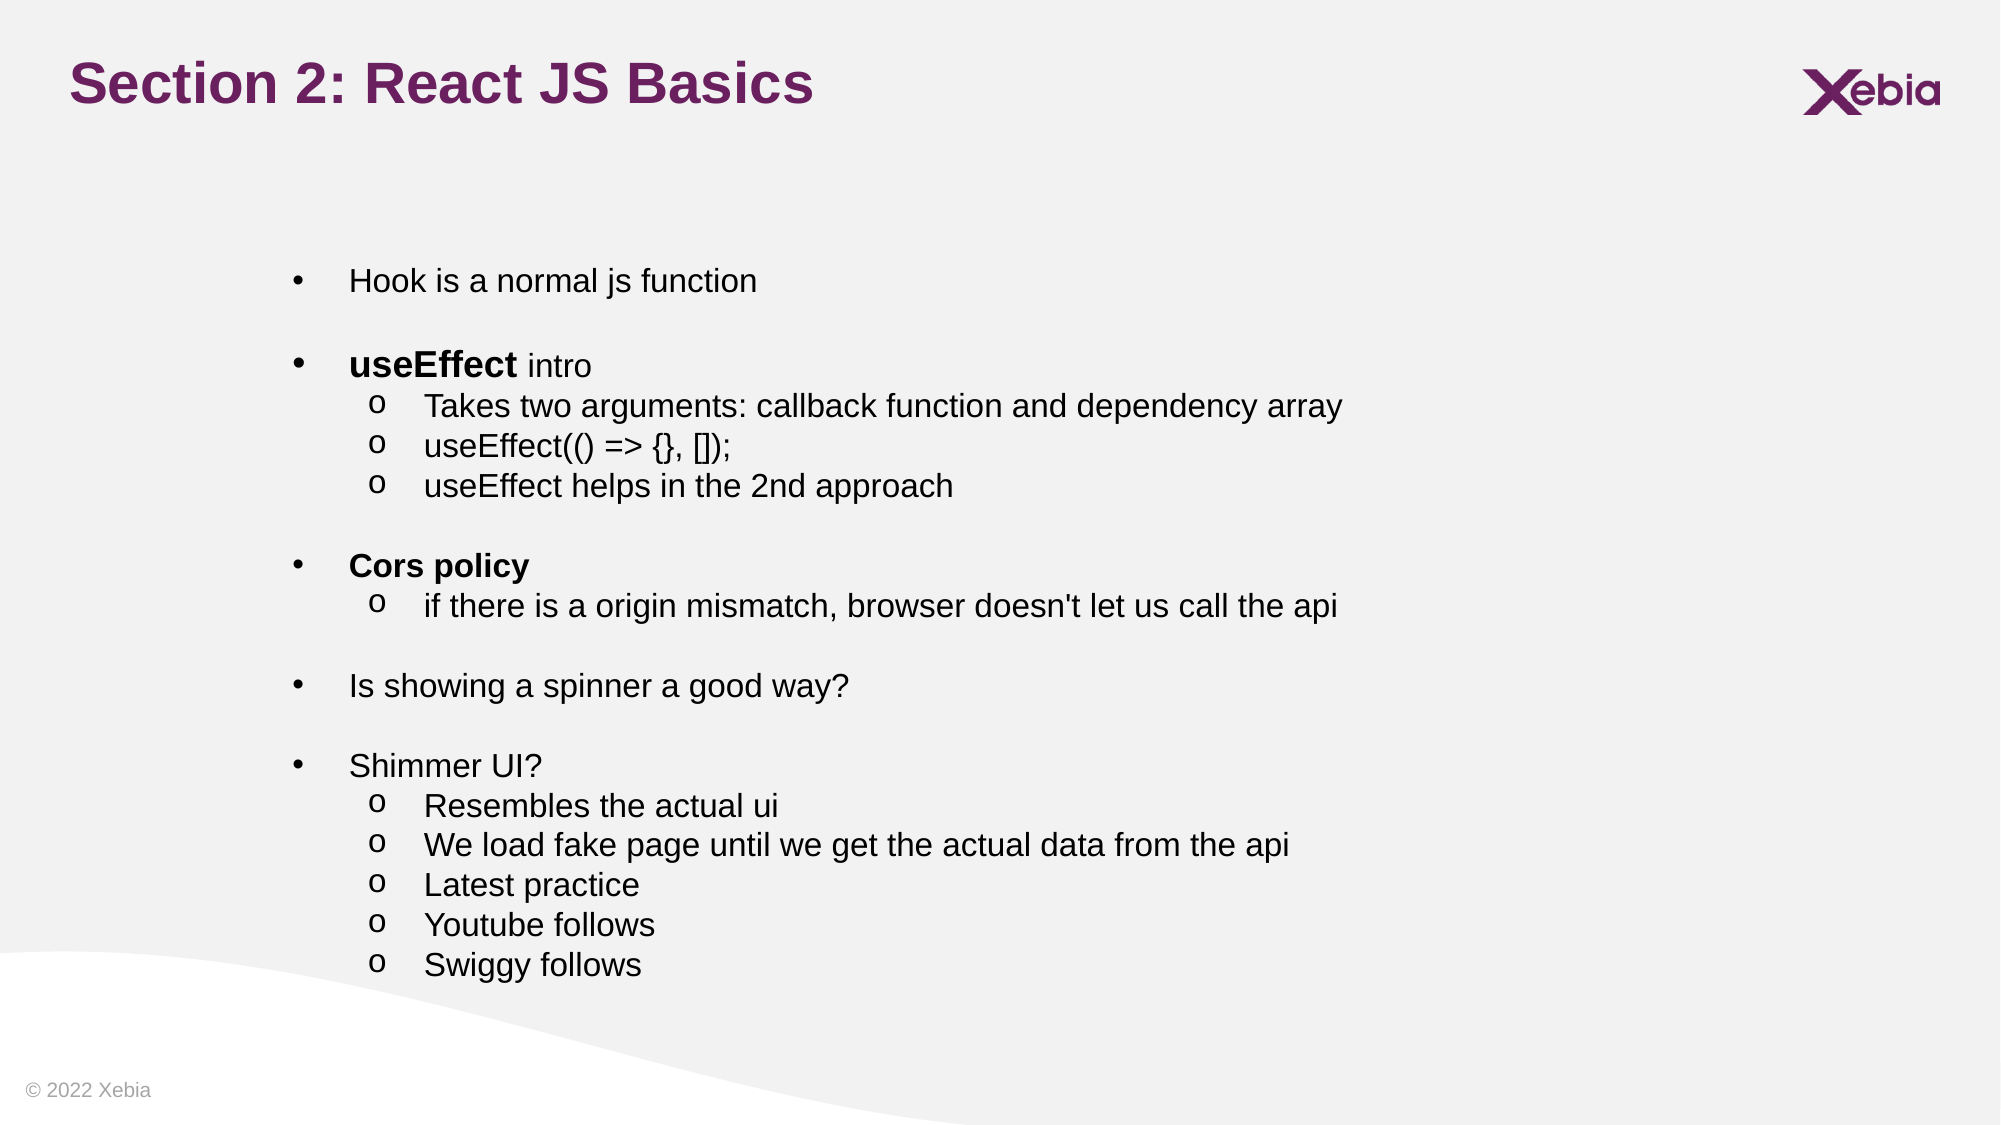

Section 2: React JS Basics

Hook is a normal js function

useEffect intro
Takes two arguments: callback function and dependency array
useEffect(() => {}, []);
useEffect helps in the 2nd approach

Cors policy
if there is a origin mismatch, browser doesn't let us call the api

Is showing a spinner a good way?

Shimmer UI?
Resembles the actual ui
We load fake page until we get the actual data from the api
Latest practice
Youtube follows
Swiggy follows